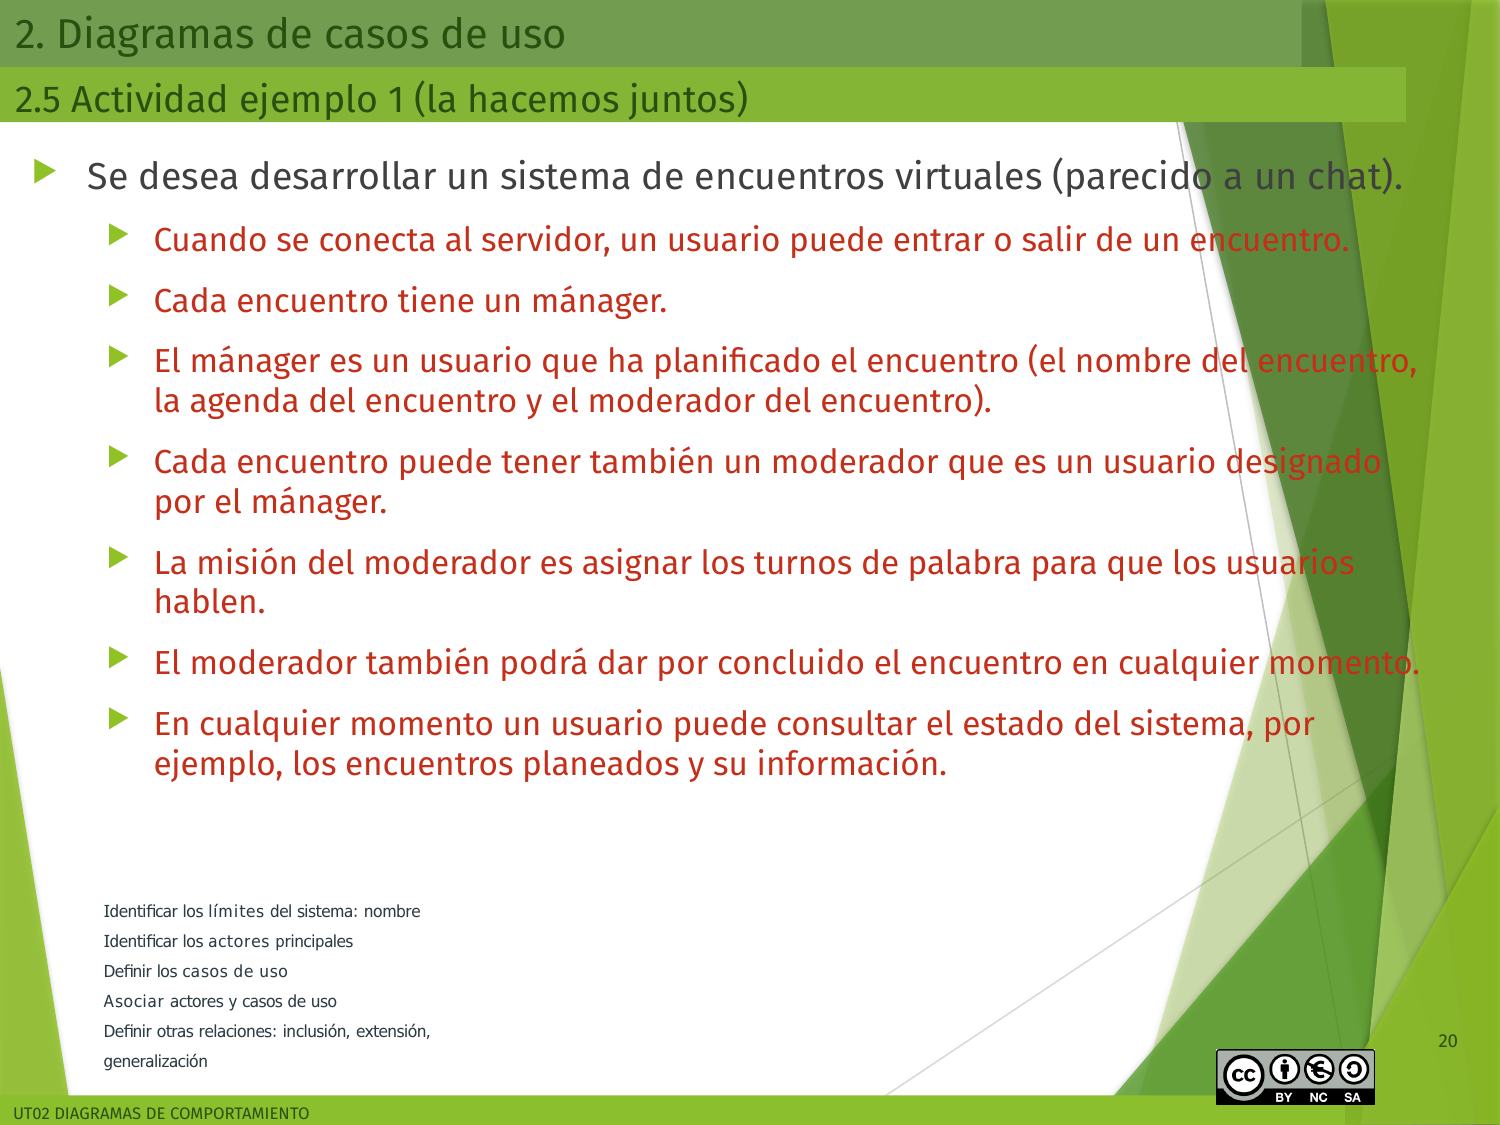

# 2. Diagramas de casos de uso
2.5 Actividad ejemplo 1 (la hacemos juntos)
Se desea desarrollar un sistema de encuentros virtuales (parecido a un chat).
Cuando se conecta al servidor, un usuario puede entrar o salir de un encuentro.
Cada encuentro tiene un mánager.
El mánager es un usuario que ha planificado el encuentro (el nombre del encuentro, la agenda del encuentro y el moderador del encuentro).
Cada encuentro puede tener también un moderador que es un usuario designado por el mánager.
La misión del moderador es asignar los turnos de palabra para que los usuarios hablen.
El moderador también podrá dar por concluido el encuentro en cualquier momento.
En cualquier momento un usuario puede consultar el estado del sistema, por ejemplo, los encuentros planeados y su información.
Identificar los límites del sistema: nombre
Identificar los actores principales
Definir los casos de uso
Asociar actores y casos de uso
Definir otras relaciones: inclusión, extensión,
generalización
20